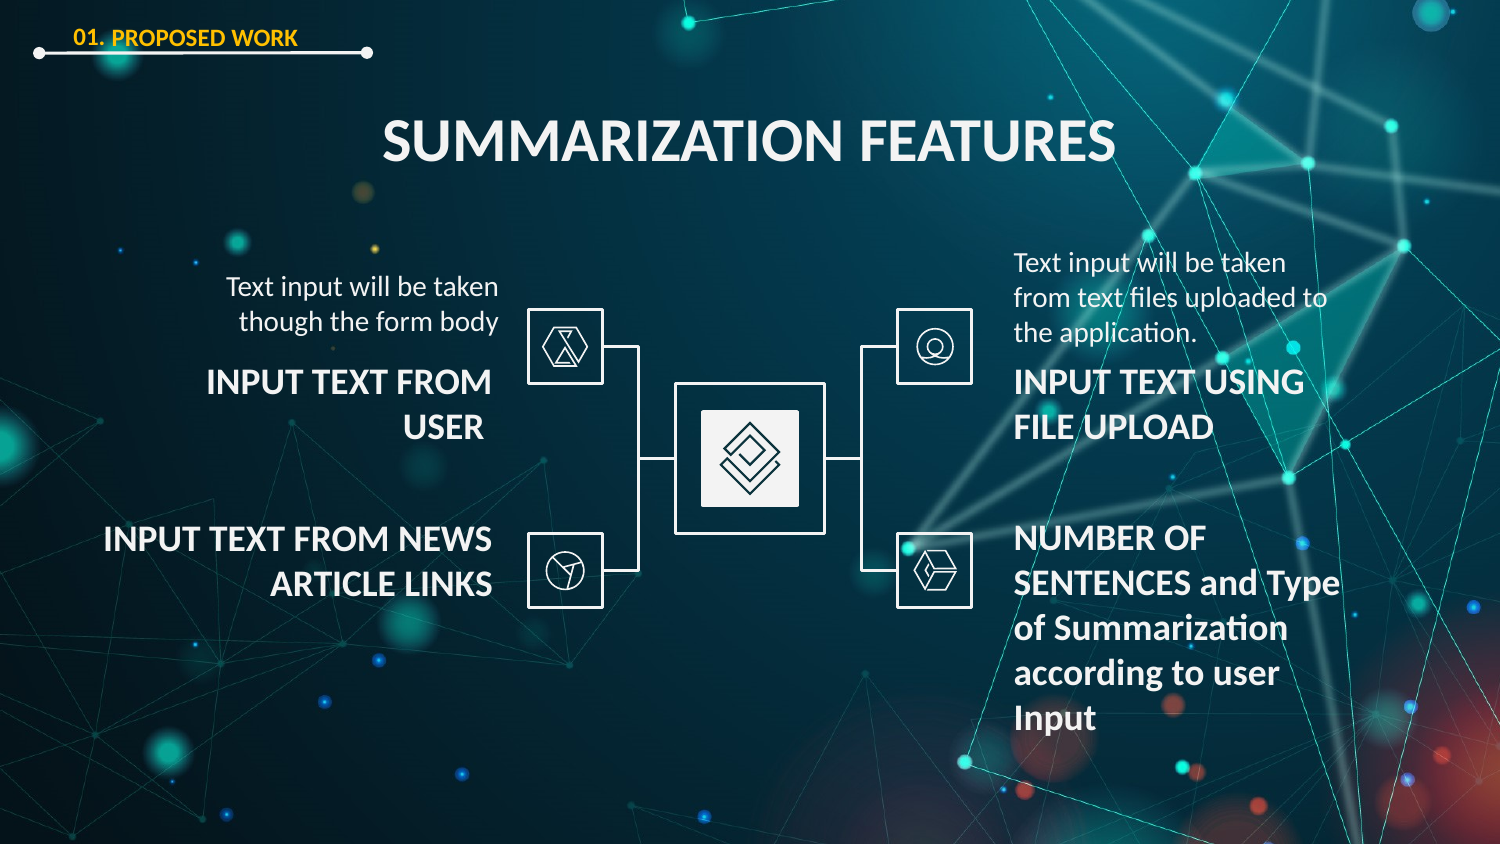

01.
PROPOSED WORK
SUMMARIZATION FEATURES
Text input will be taken from text files uploaded to the application.
Text input will be taken though the form body

INPUT TEXT FROM USER
INPUT TEXT USING FILE UPLOAD

NUMBER OF SENTENCES and Type of Summarization according to user Input
INPUT TEXT FROM NEWS ARTICLE LINKS